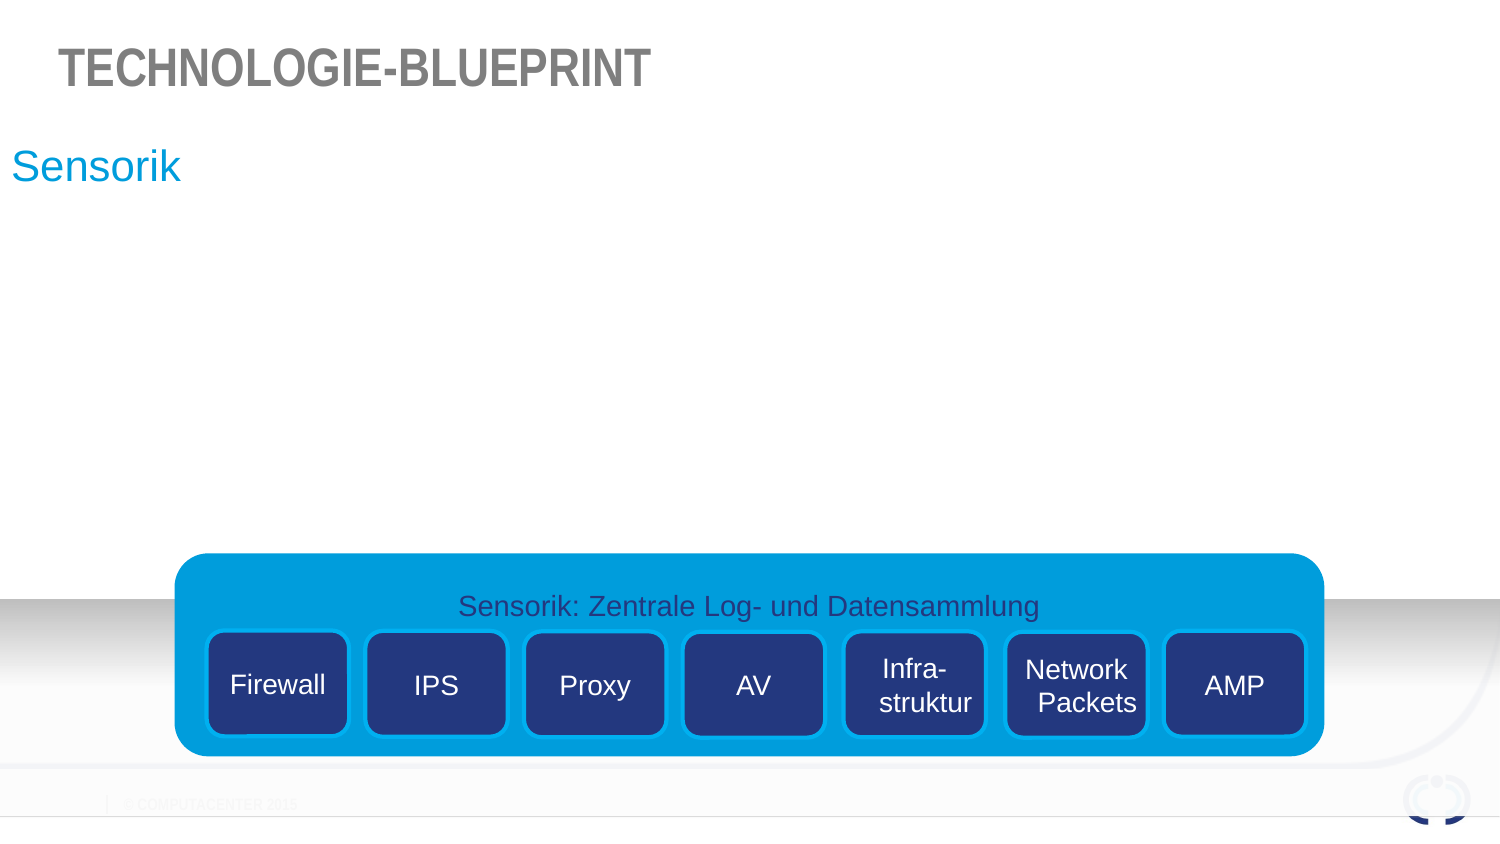

# Technologie-Blueprint
Sensorik
Sensorik: Zentrale Log- und Datensammlung

Firewall
AMP
IPS
Infra-struktur
Proxy
Network
Packets
AV
59